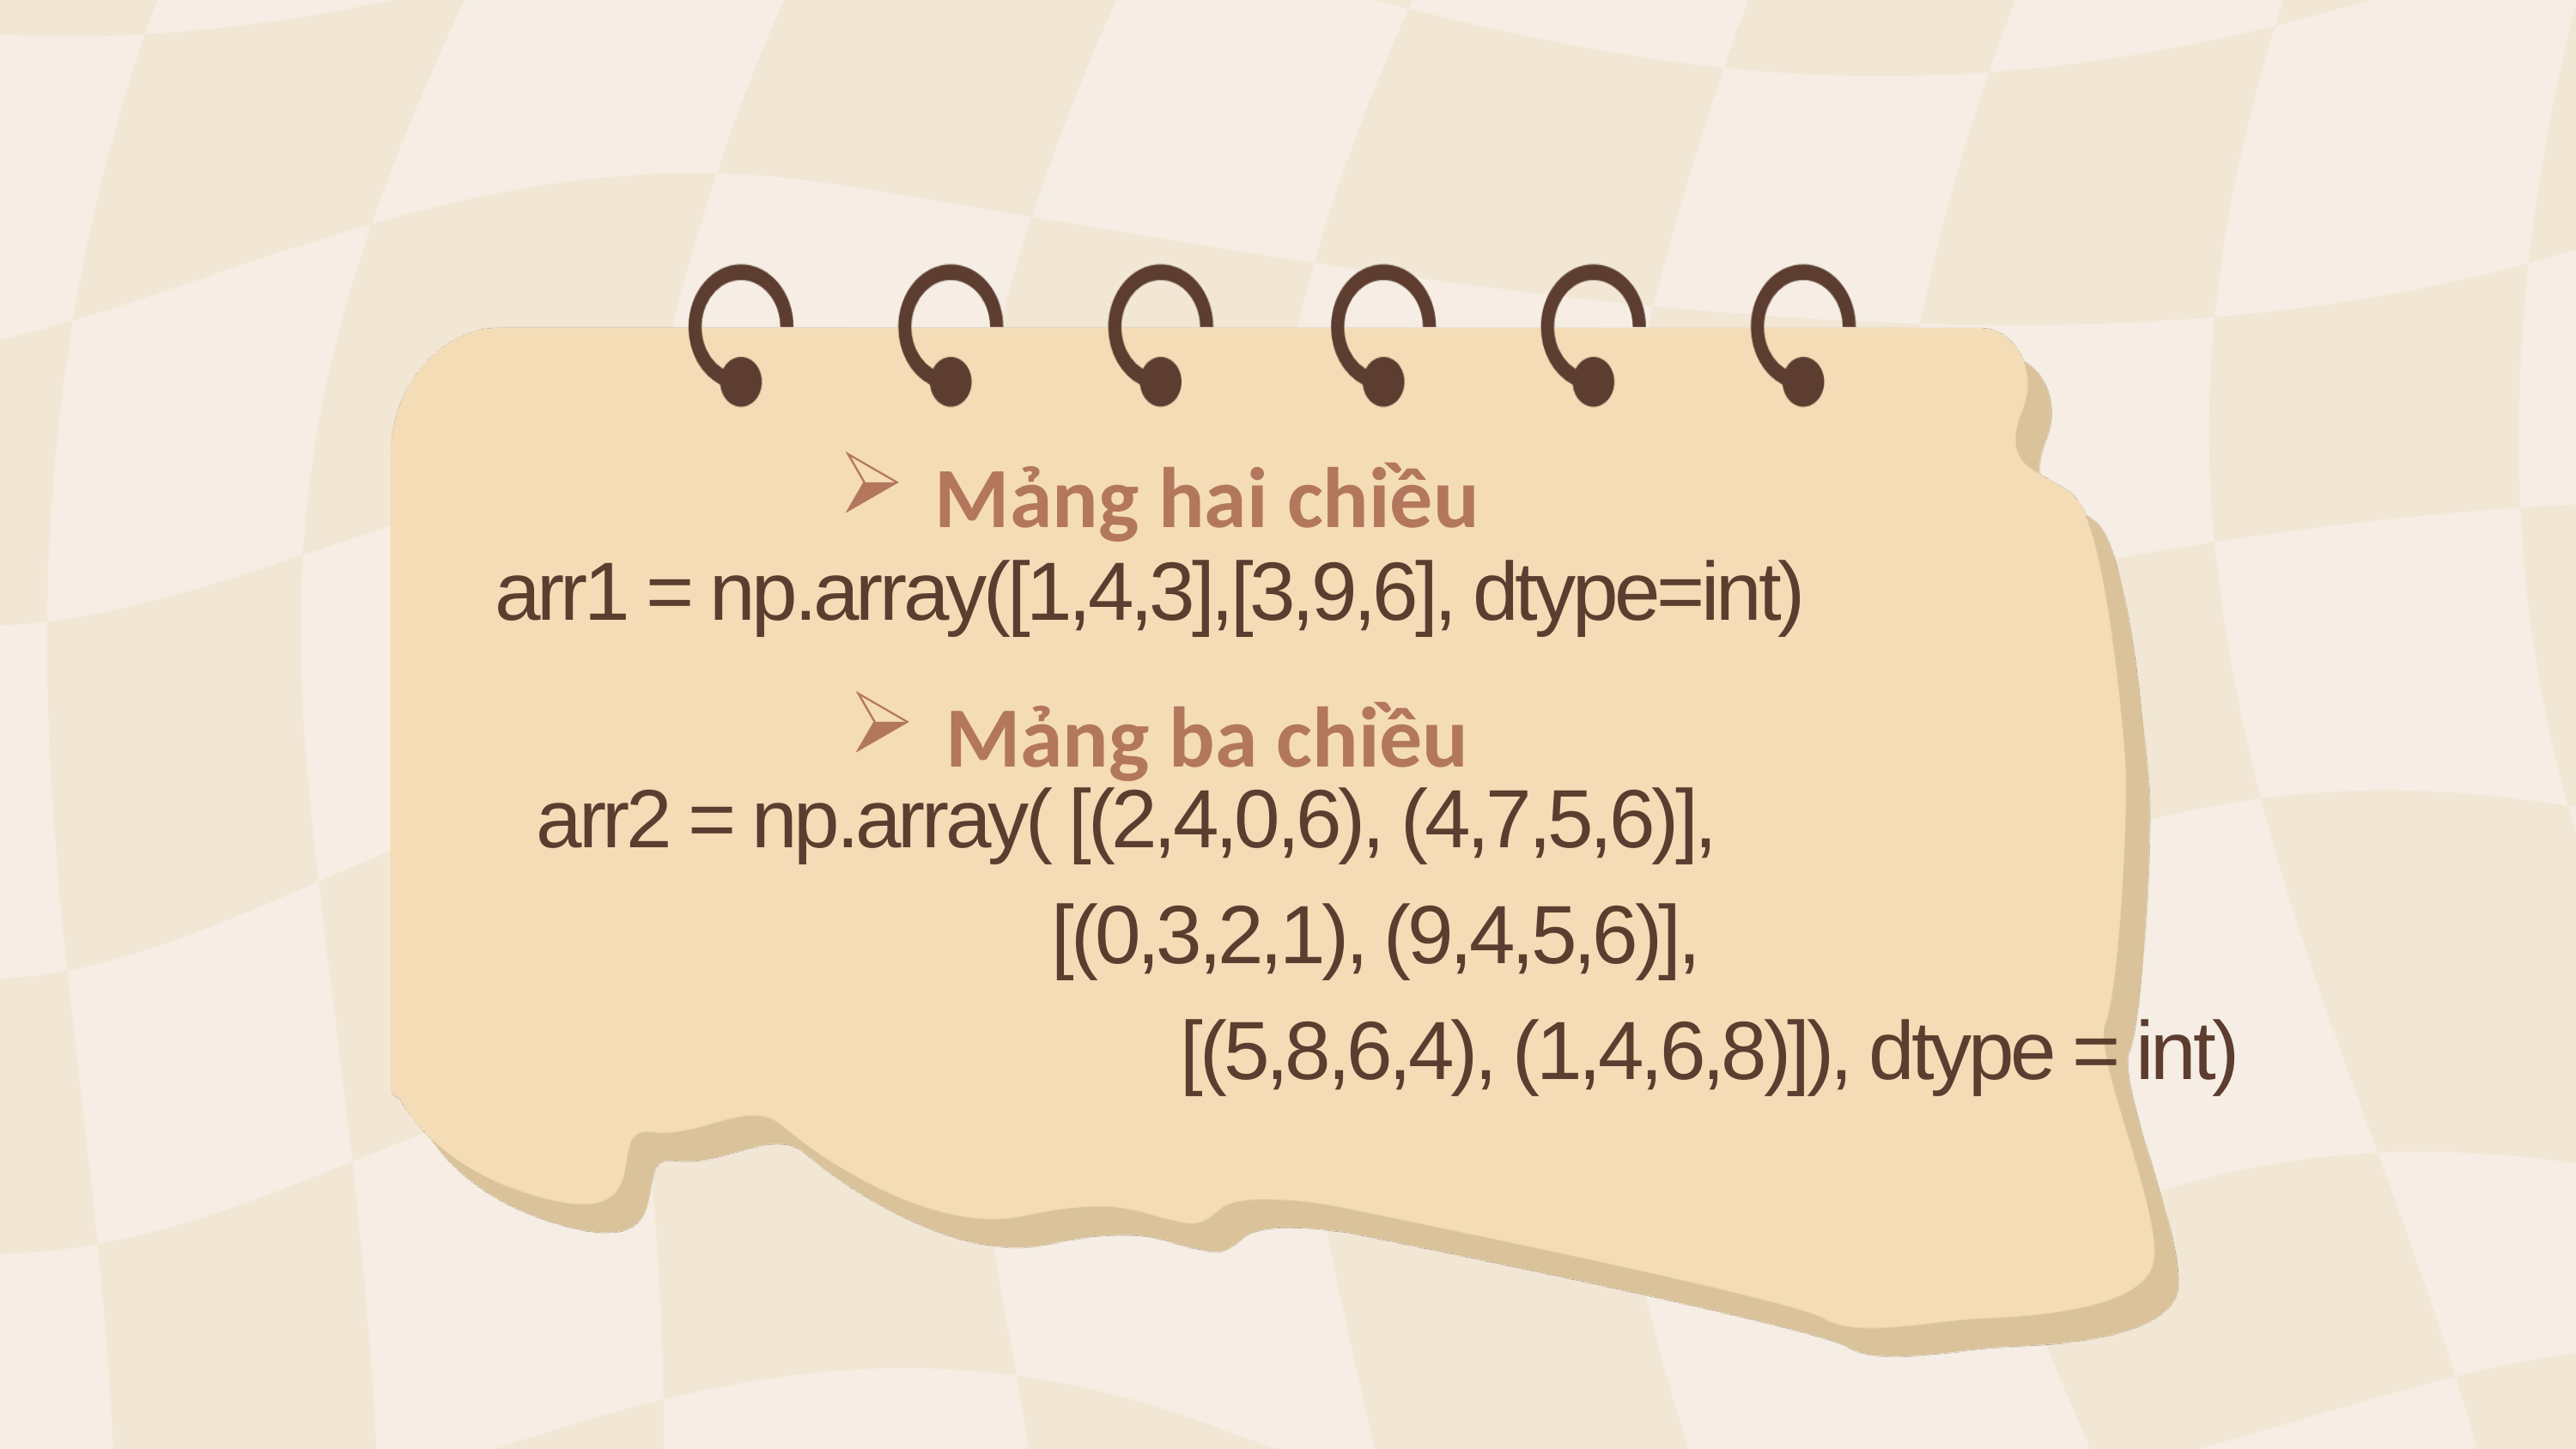

Mảng hai chiều
arr1 = np.array([1,4,3],[3,9,6], dtype=int)
Mảng ba chiều
arr2 = np.array( [(2,4,0,6), (4,7,5,6)],
				[(0,3,2,1), (9,4,5,6)], 									[(5,8,6,4), (1,4,6,8)]), dtype = int)